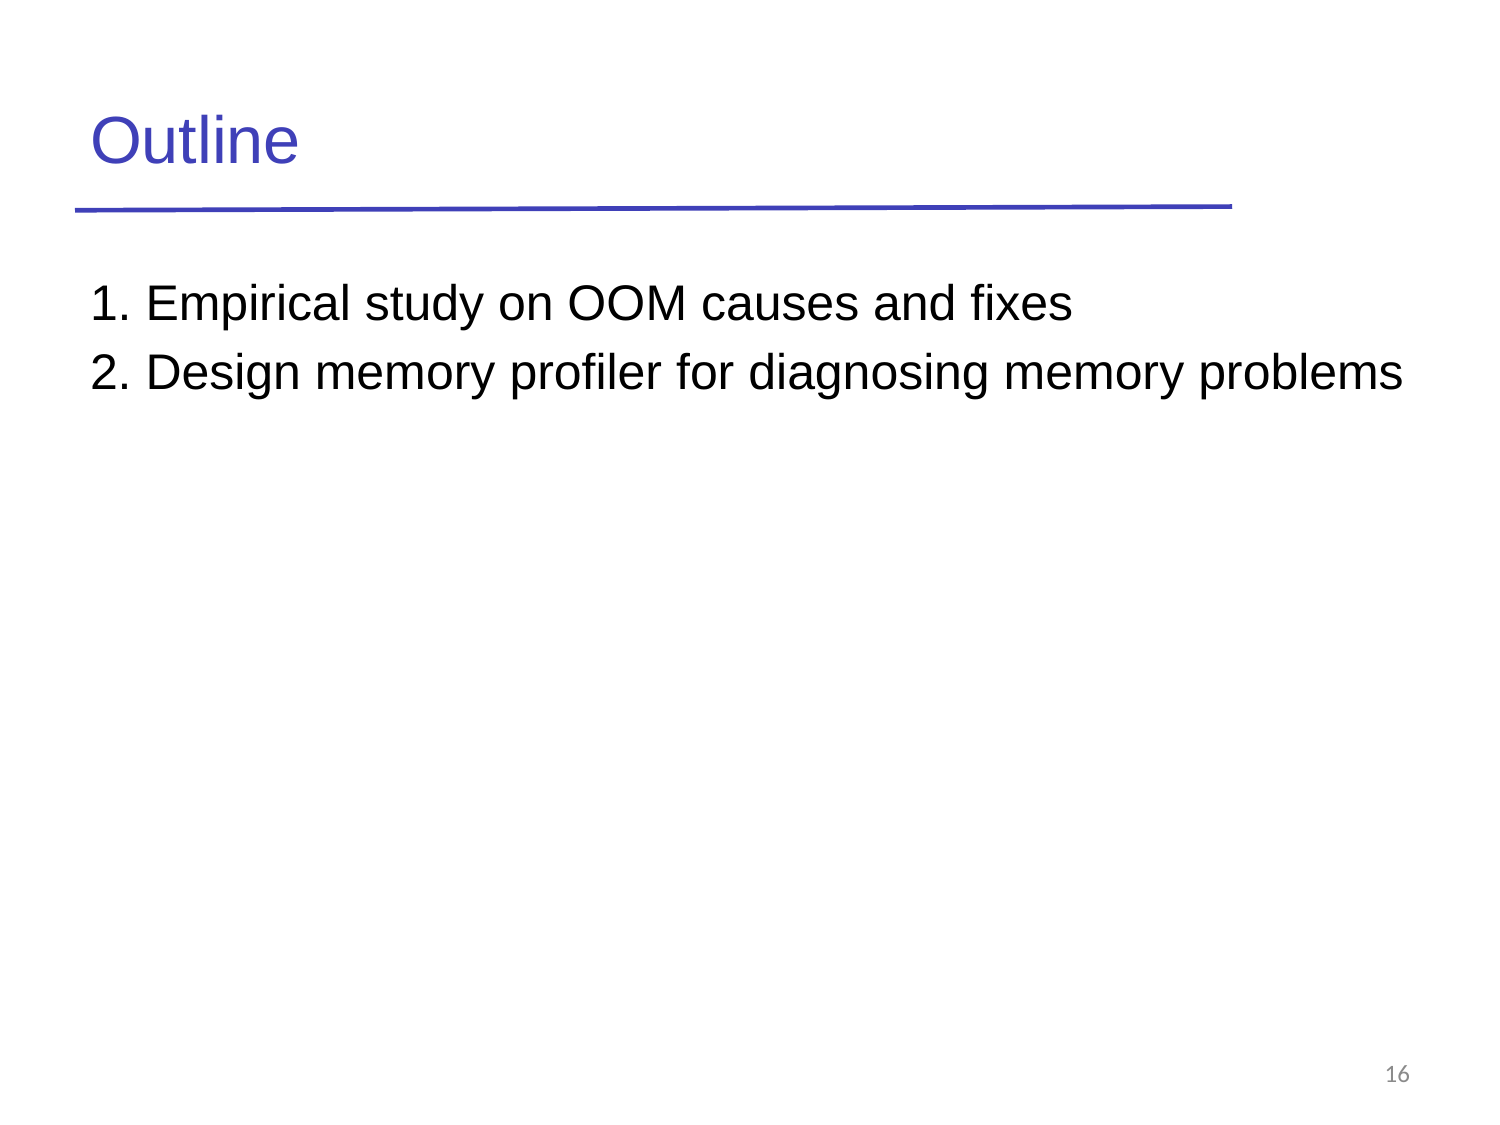

# Outline
1. Empirical study on OOM causes and fixes
2. Design memory profiler for diagnosing memory problems
16